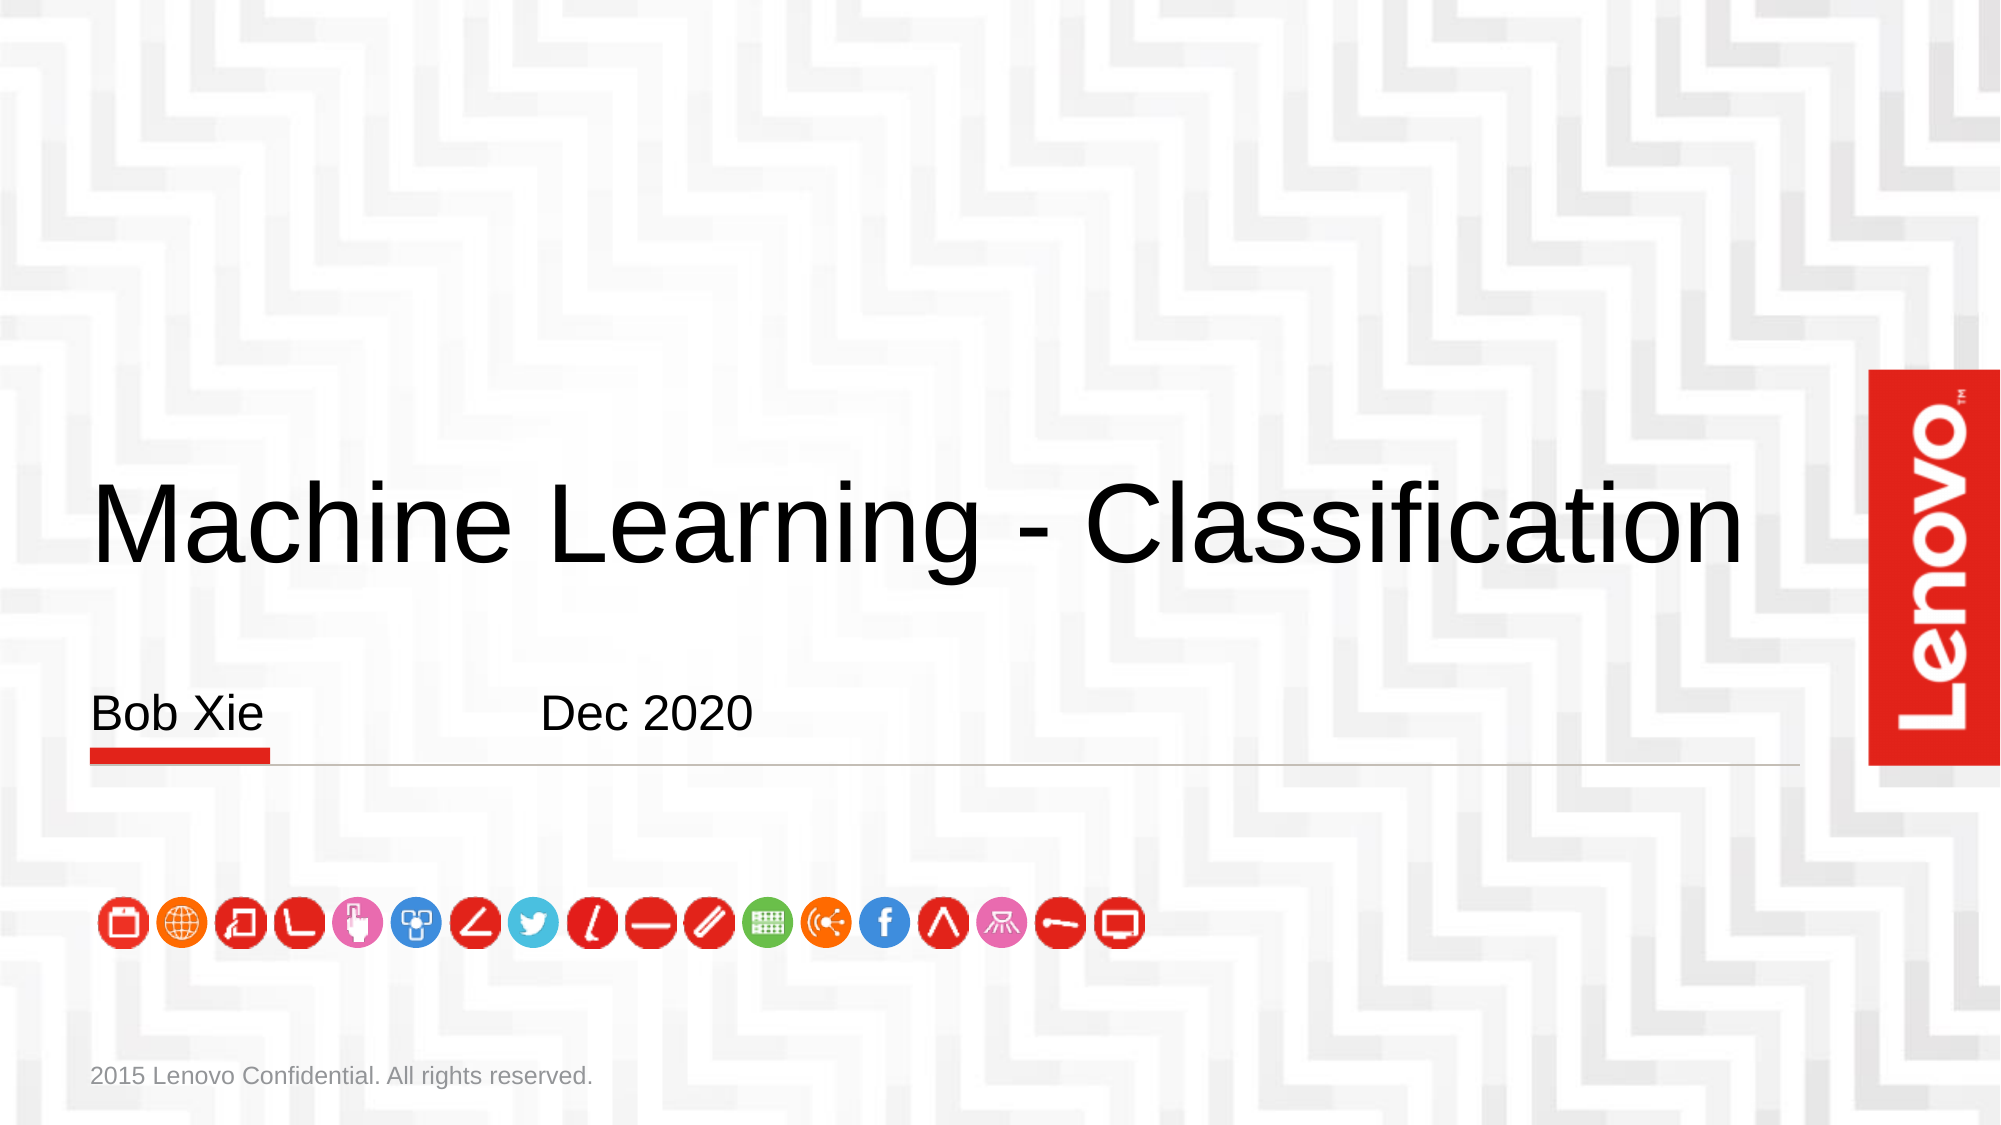

# Machine Learning - Classification
Bob Xie		Dec 2020
2015 Lenovo Confidential. All rights reserved.